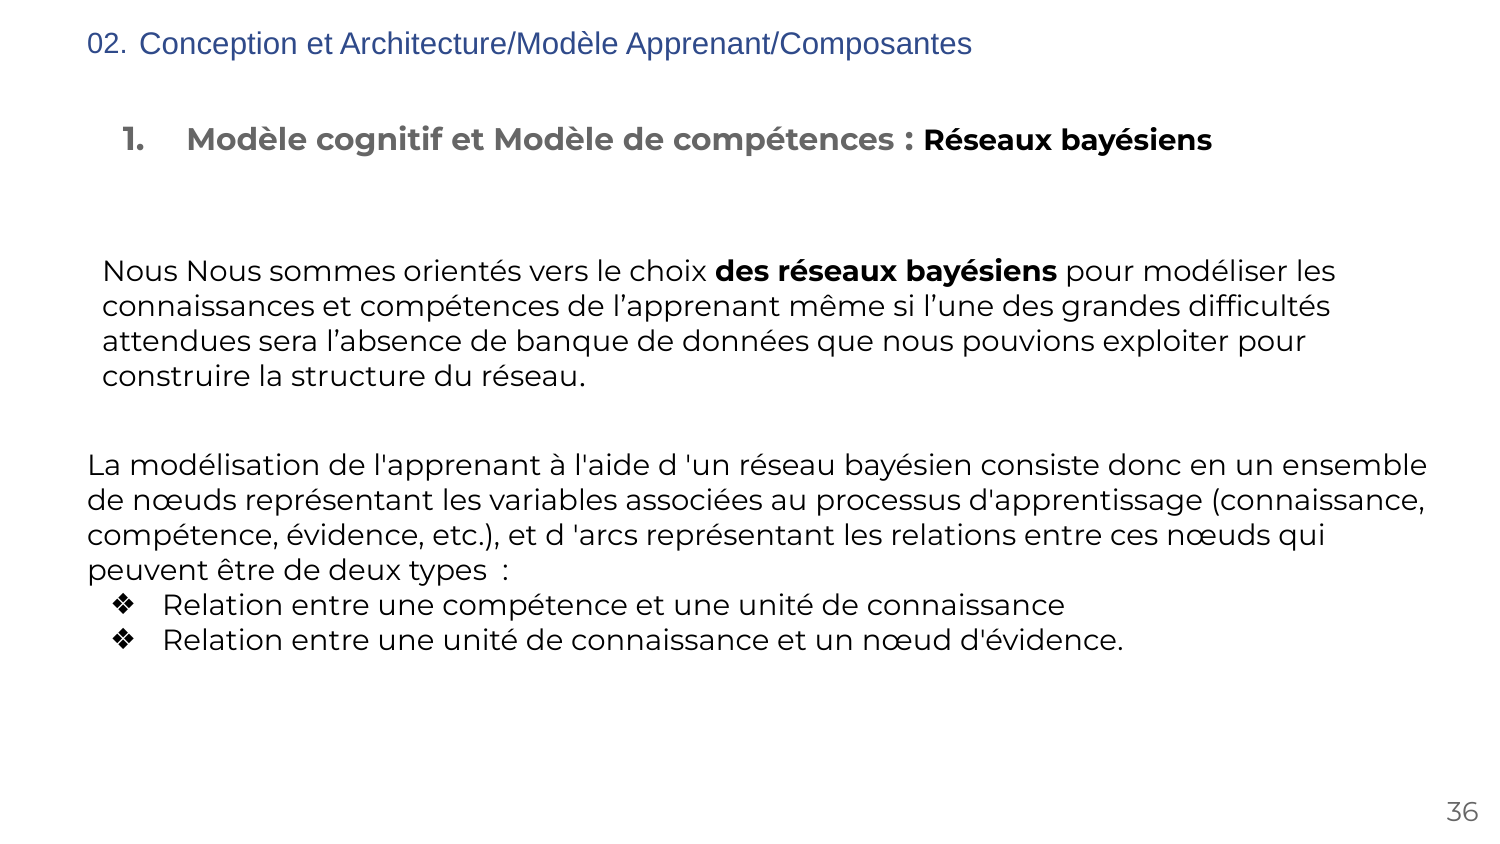

# Conception et Architecture/Modèle Apprenant/Composantes
02.
 Modèle cognitif et Modèle de compétences : Réseaux bayésiens
Nous Nous sommes orientés vers le choix des réseaux bayésiens pour modéliser les connaissances et compétences de l’apprenant même si l’une des grandes difficultés attendues sera l’absence de banque de données que nous pouvions exploiter pour construire la structure du réseau.

La modélisation de l'apprenant à l'aide d 'un réseau bayésien consiste donc en un ensemble de nœuds représentant les variables associées au processus d'apprentissage (connaissance, compétence, évidence, etc.), et d 'arcs représentant les relations entre ces nœuds qui peuvent être de deux types  :
Relation entre une compétence et une unité de connaissance
Relation entre une unité de connaissance et un nœud d'évidence.
36